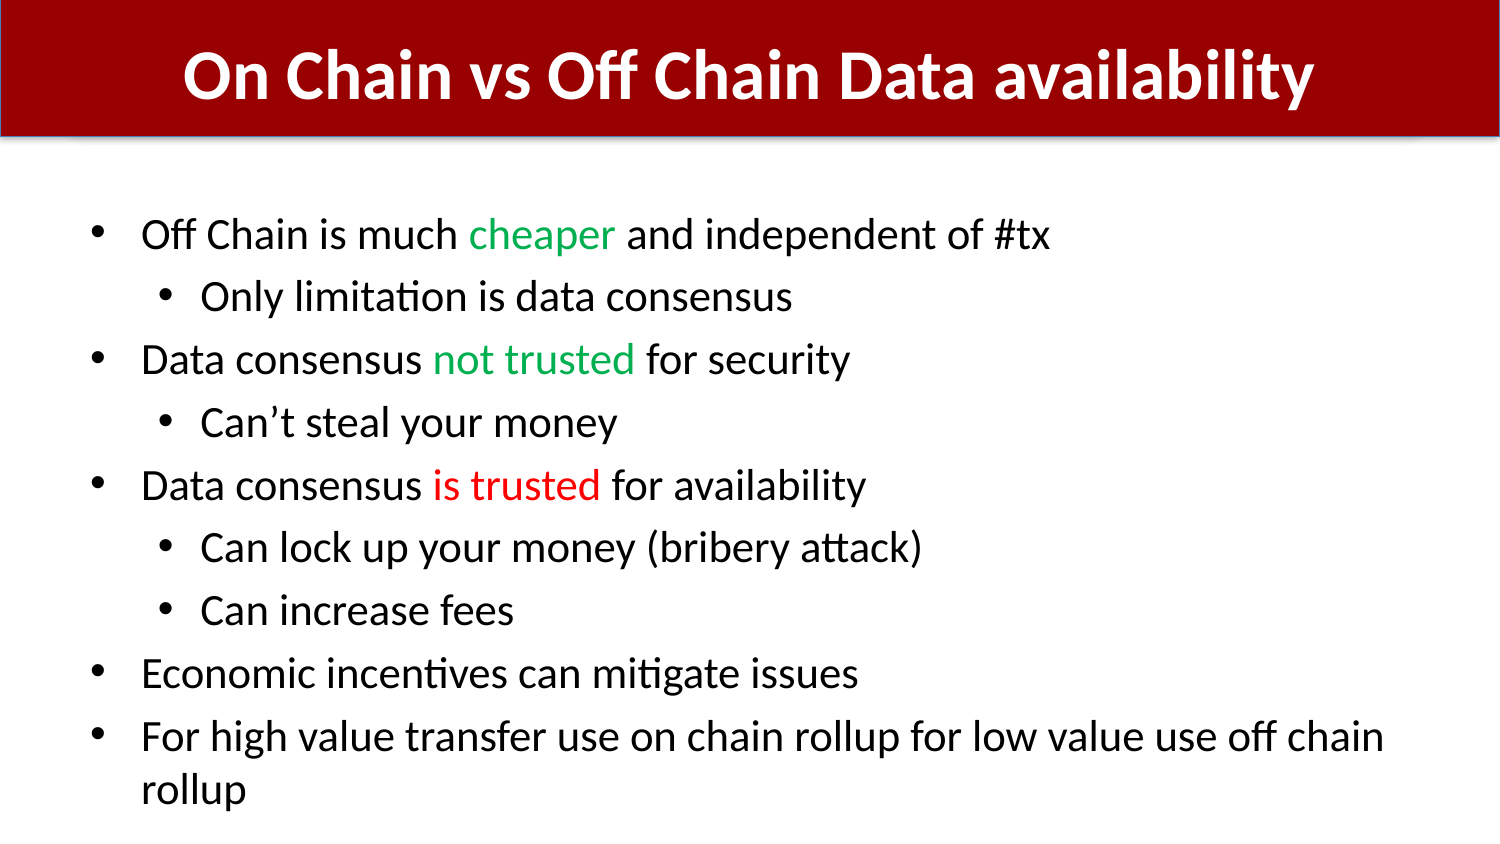

# On Chain vs Off Chain Data availability
Off Chain is much cheaper and independent of #tx
Only limitation is data consensus
Data consensus not trusted for security
Can’t steal your money
Data consensus is trusted for availability
Can lock up your money (bribery attack)
Can increase fees
Economic incentives can mitigate issues
For high value transfer use on chain rollup for low value use off chain rollup